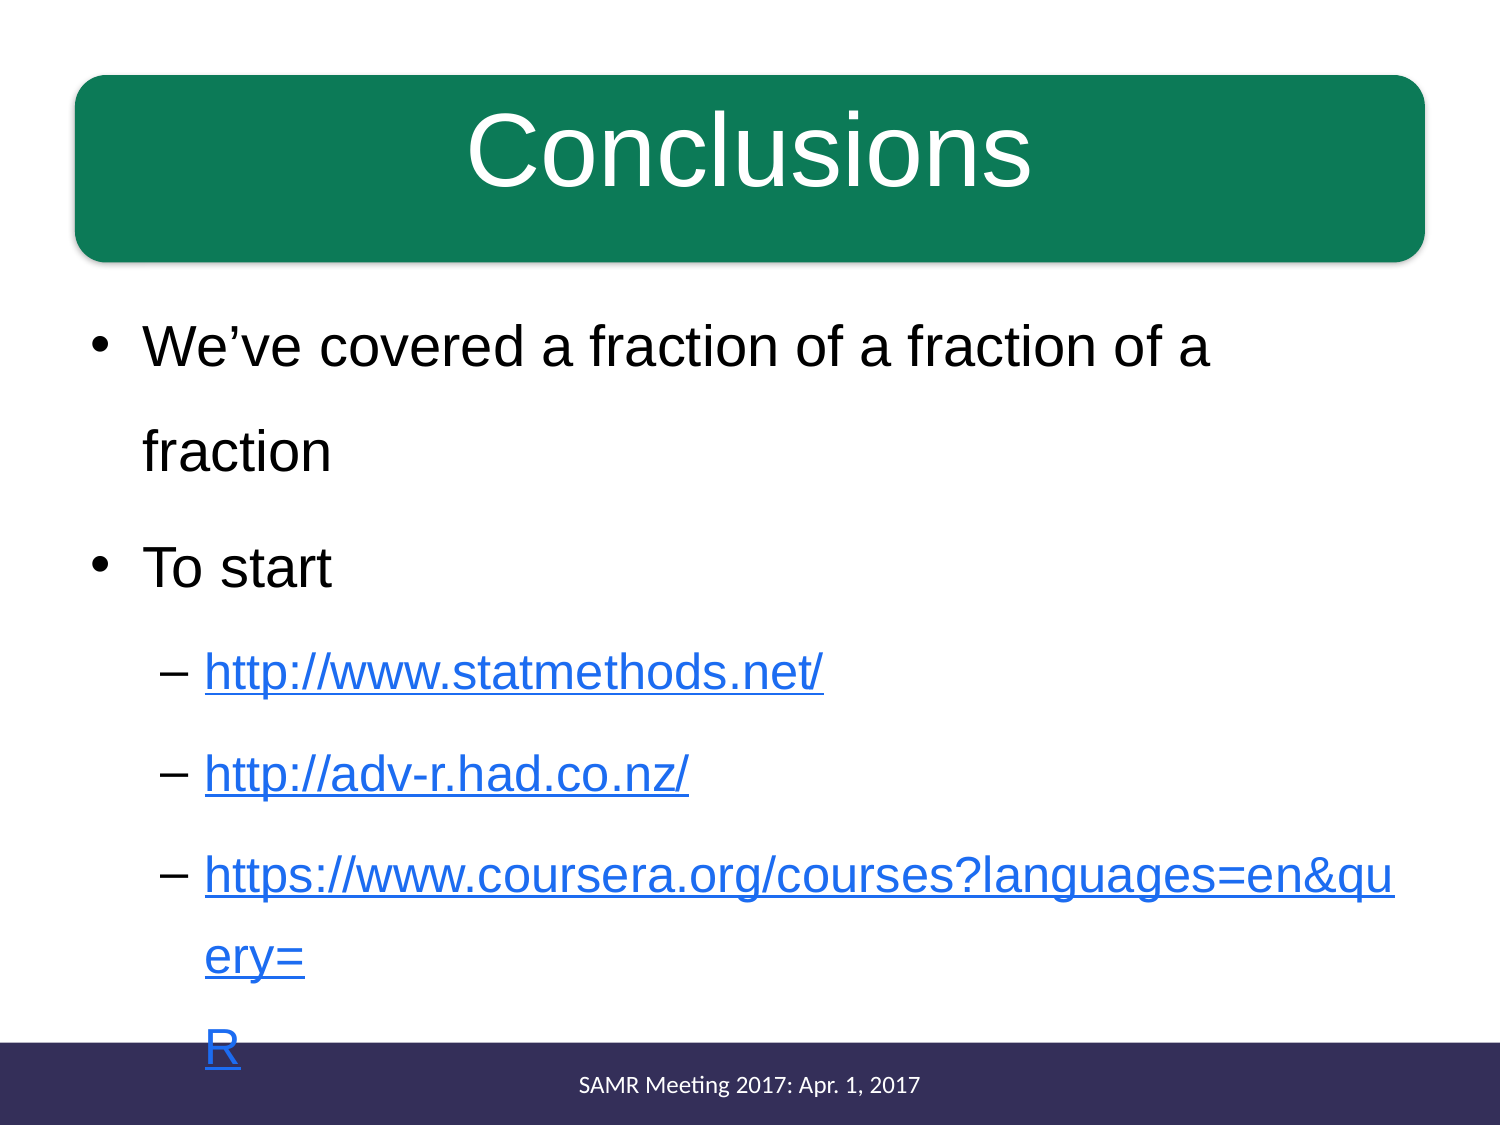

# Conclusions
We’ve covered a fraction of a fraction of a fraction
To start
http://www.statmethods.net/
http://adv-r.had.co.nz/
https://www.coursera.org/courses?languages=en&query=R